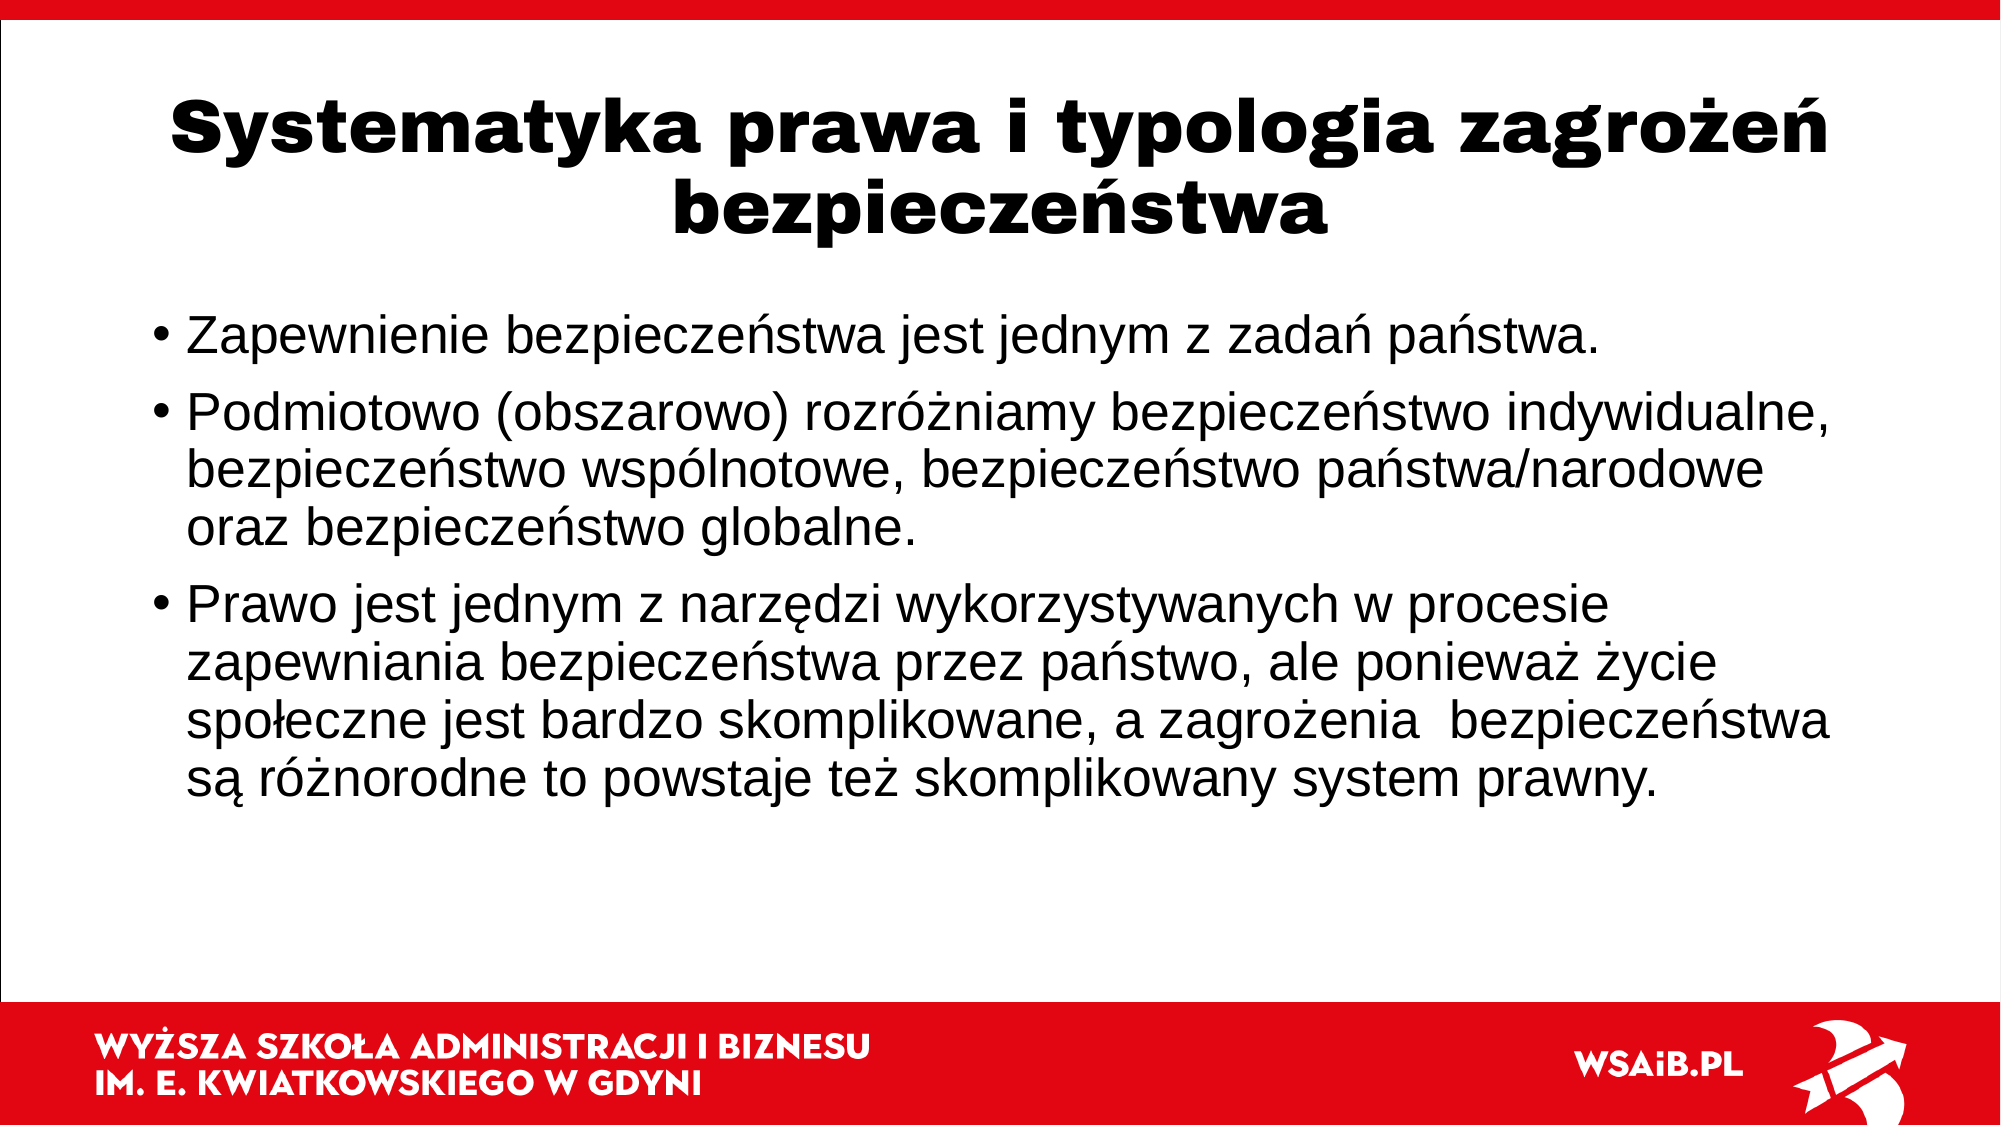

# Systematyka prawa i typologia zagrożeń bezpieczeństwa
Zapewnienie bezpieczeństwa jest jednym z zadań państwa.
Podmiotowo (obszarowo) rozróżniamy bezpieczeństwo indywidualne, bezpieczeństwo wspólnotowe, bezpieczeństwo państwa/narodowe oraz bezpieczeństwo globalne.
Prawo jest jednym z narzędzi wykorzystywanych w procesie zapewniania bezpieczeństwa przez państwo, ale ponieważ życie społeczne jest bardzo skomplikowane, a zagrożenia  bezpieczeństwa są różnorodne to powstaje też skomplikowany system prawny.